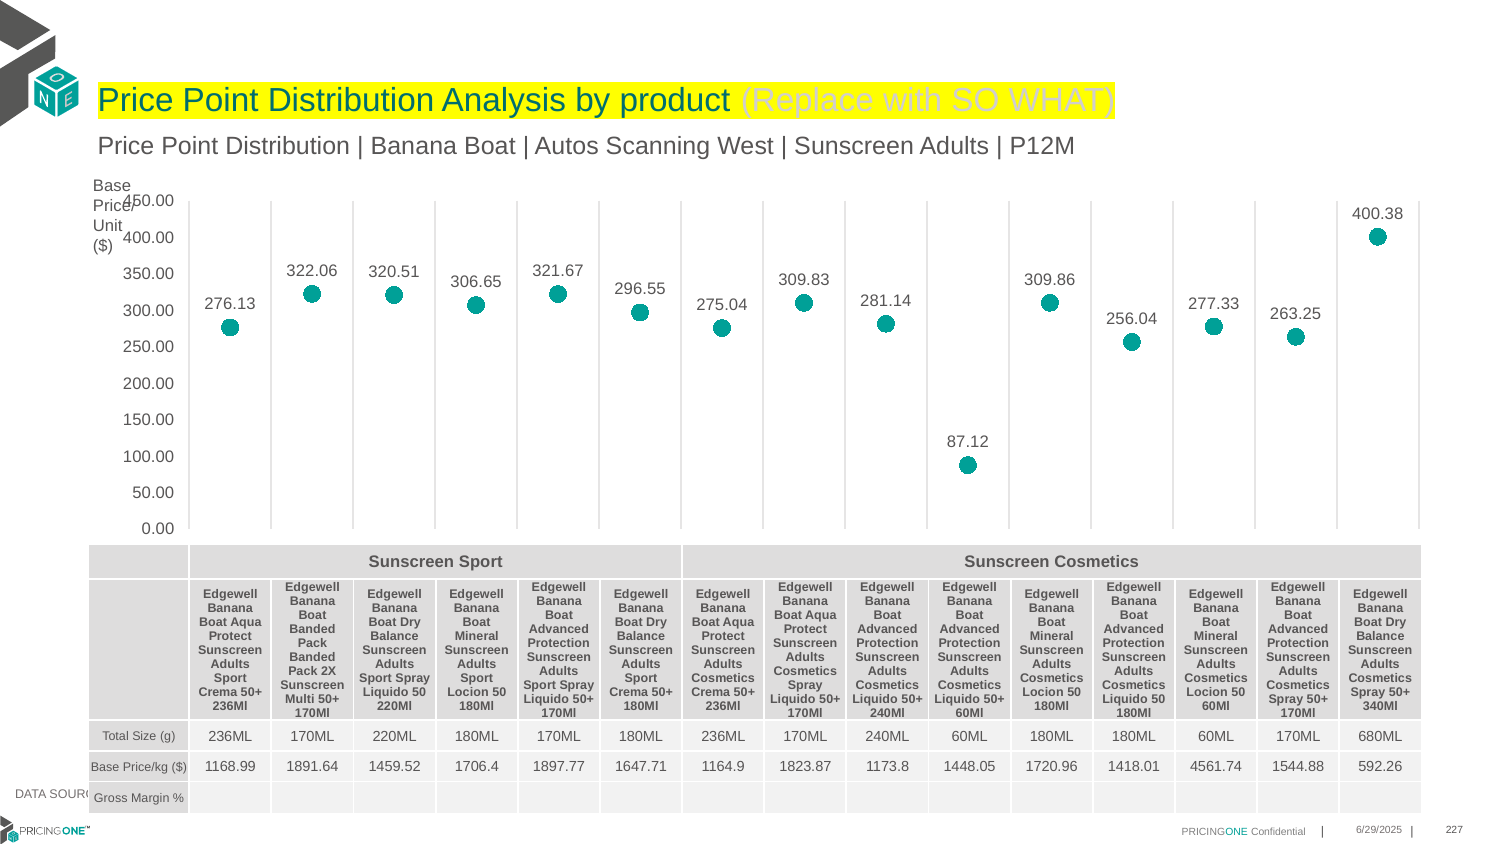

# Price Point Distribution Analysis by product (Replace with SO WHAT)
Price Point Distribution | Banana Boat | Autos Scanning West | Sunscreen Adults | P12M
Base Price/Unit ($)

### Chart

| Category | Base Price/Unit |
|---|---|
| Edgewell Banana Boat Aqua Protect Sunscreen Adults Sport Crema 50+ 236Ml | 276.13 |
| Edgewell Banana Boat Banded Pack Banded Pack 2X Sunscreen Multi 50+ 170Ml | 322.06 |
| Edgewell Banana Boat Dry Balance Sunscreen Adults Sport Spray Liquido 50 220Ml | 320.51 |
| Edgewell Banana Boat Mineral Sunscreen Adults Sport Locion 50 180Ml | 306.65 |
| Edgewell Banana Boat Advanced Protection Sunscreen Adults Sport Spray Liquido 50+ 170Ml | 321.67 |
| Edgewell Banana Boat Dry Balance Sunscreen Adults Sport Crema 50+ 180Ml | 296.55 |
| Edgewell Banana Boat Aqua Protect Sunscreen Adults Cosmetics Crema 50+ 236Ml | 275.04 |
| Edgewell Banana Boat Aqua Protect Sunscreen Adults Cosmetics Spray Liquido 50+ 170Ml | 309.83 |
| Edgewell Banana Boat Advanced Protection Sunscreen Adults Cosmetics Liquido 50+ 240Ml | 281.14 |
| Edgewell Banana Boat Advanced Protection Sunscreen Adults Cosmetics Liquido 50+ 60Ml | 87.12 |
| Edgewell Banana Boat Mineral Sunscreen Adults Cosmetics Locion 50 180Ml | 309.86 |
| Edgewell Banana Boat Advanced Protection Sunscreen Adults Cosmetics Liquido 50 180Ml | 256.04 |
| Edgewell Banana Boat Mineral Sunscreen Adults Cosmetics Locion 50 60Ml | 277.33 |
| Edgewell Banana Boat Advanced Protection Sunscreen Adults Cosmetics Spray 50+ 170Ml | 263.25 |
| Edgewell Banana Boat Dry Balance Sunscreen Adults Cosmetics Spray 50+ 340Ml | 400.38 |
|  | Sunscreen Sport | Sunscreen Sport | Sunscreen Sport | Sunscreen Sport | Sunscreen Sport | Sunscreen Sport | Sunscreen Cosmetics | Sunscreen Cosmetics | Sunscreen Cosmetics | Sunscreen Cosmetics | Sunscreen Cosmetics | Sunscreen Cosmetics | Sunscreen Cosmetics | Sunscreen Cosmetics | Sunscreen Cosmetics |
| --- | --- | --- | --- | --- | --- | --- | --- | --- | --- | --- | --- | --- | --- | --- | --- |
|  | Edgewell Banana Boat Aqua Protect Sunscreen Adults Sport Crema 50+ 236Ml | Edgewell Banana Boat Banded Pack Banded Pack 2X Sunscreen Multi 50+ 170Ml | Edgewell Banana Boat Dry Balance Sunscreen Adults Sport Spray Liquido 50 220Ml | Edgewell Banana Boat Mineral Sunscreen Adults Sport Locion 50 180Ml | Edgewell Banana Boat Advanced Protection Sunscreen Adults Sport Spray Liquido 50+ 170Ml | Edgewell Banana Boat Dry Balance Sunscreen Adults Sport Crema 50+ 180Ml | Edgewell Banana Boat Aqua Protect Sunscreen Adults Cosmetics Crema 50+ 236Ml | Edgewell Banana Boat Aqua Protect Sunscreen Adults Cosmetics Spray Liquido 50+ 170Ml | Edgewell Banana Boat Advanced Protection Sunscreen Adults Cosmetics Liquido 50+ 240Ml | Edgewell Banana Boat Advanced Protection Sunscreen Adults Cosmetics Liquido 50+ 60Ml | Edgewell Banana Boat Mineral Sunscreen Adults Cosmetics Locion 50 180Ml | Edgewell Banana Boat Advanced Protection Sunscreen Adults Cosmetics Liquido 50 180Ml | Edgewell Banana Boat Mineral Sunscreen Adults Cosmetics Locion 50 60Ml | Edgewell Banana Boat Advanced Protection Sunscreen Adults Cosmetics Spray 50+ 170Ml | Edgewell Banana Boat Dry Balance Sunscreen Adults Cosmetics Spray 50+ 340Ml |
| Total Size (g) | 236ML | 170ML | 220ML | 180ML | 170ML | 180ML | 236ML | 170ML | 240ML | 60ML | 180ML | 180ML | 60ML | 170ML | 680ML |
| Base Price/kg ($) | 1168.99 | 1891.64 | 1459.52 | 1706.4 | 1897.77 | 1647.71 | 1164.9 | 1823.87 | 1173.8 | 1448.05 | 1720.96 | 1418.01 | 4561.74 | 1544.88 | 592.26 |
| Gross Margin % |  |  |  |  |  |  |  |  |  |  |  |  |  |  |  |
DATA SOURCE: Trade Panel/Retailer Data | April  2025
6/29/2025
227